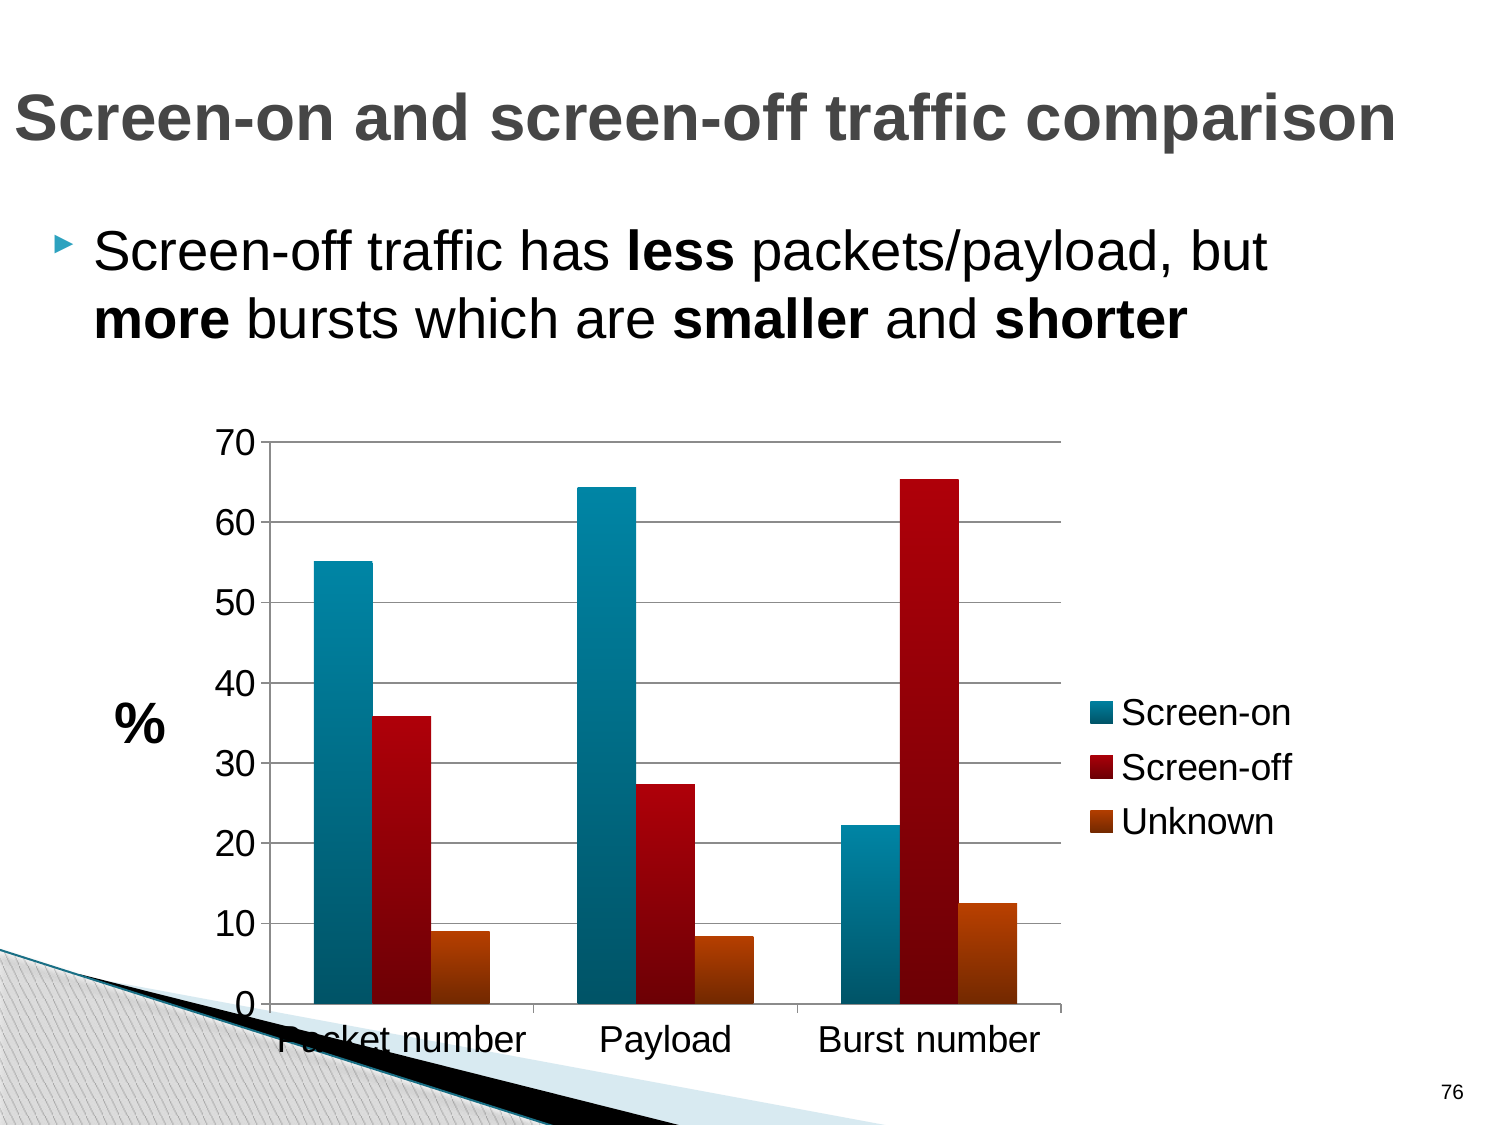

# Screen-on and screen-off traffic comparison
Screen-off traffic has less packets/payload, but more bursts which are smaller and shorter

### Chart

| Category | Screen-on | Screen-off | Unknown |
|---|---|---|---|
| Packet number | 55.13 | 35.84 | 9.03 |
| Payload | 64.31 | 27.26 | 8.43 |
| Burst number | 22.23263287117283 | 65.267366724095 | 12.50000040473201 |
%
76